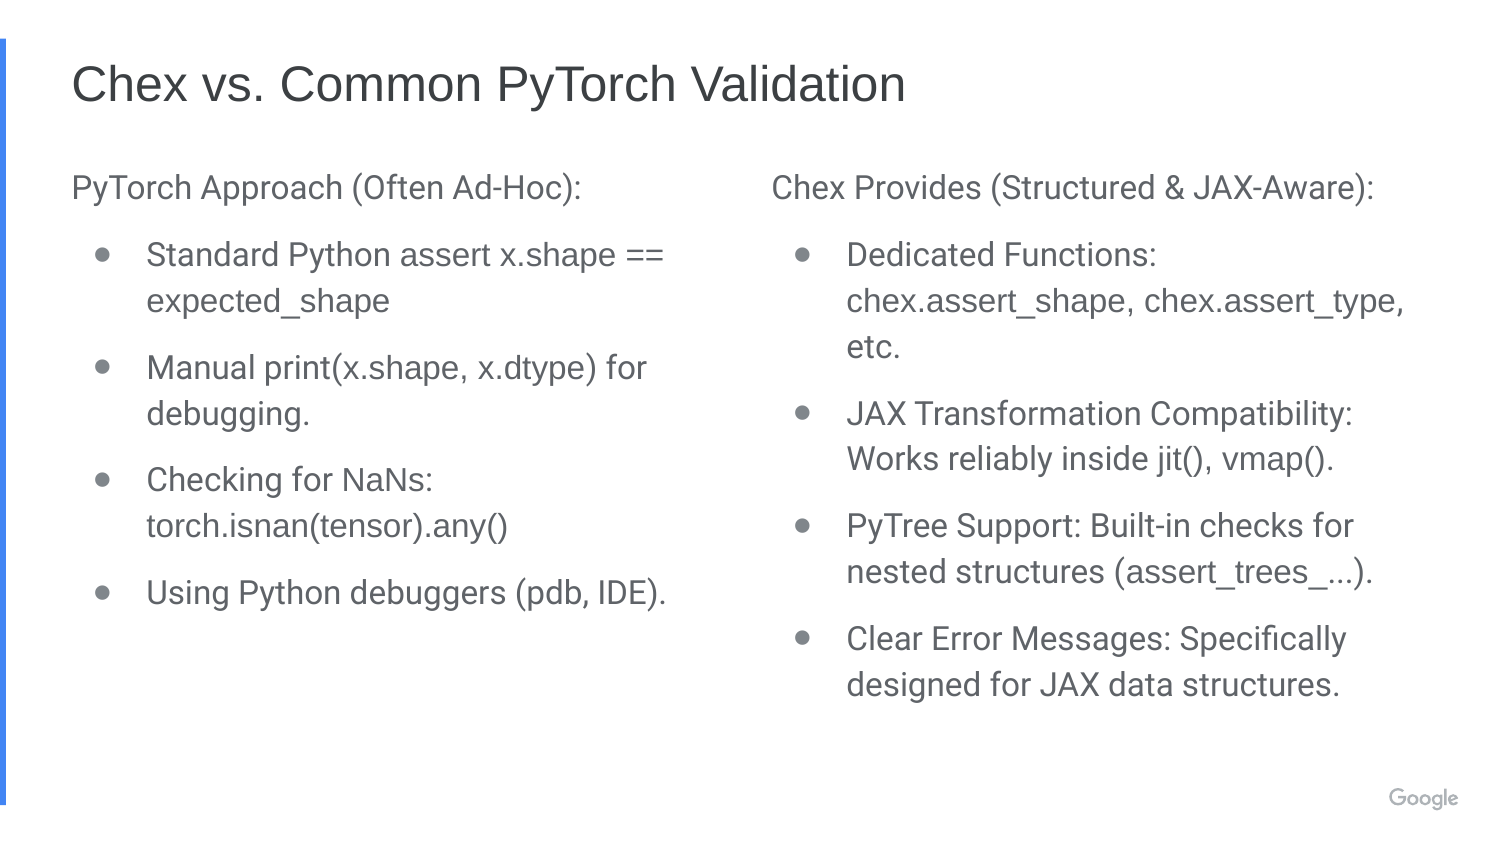

# Chex vs. Common PyTorch Validation
PyTorch Approach (Often Ad-Hoc):
Standard Python assert x.shape == expected_shape
Manual print(x.shape, x.dtype) for debugging.
Checking for NaNs: torch.isnan(tensor).any()
Using Python debuggers (pdb, IDE).
Chex Provides (Structured & JAX-Aware):
Dedicated Functions: chex.assert_shape, chex.assert_type, etc.
JAX Transformation Compatibility: Works reliably inside jit(), vmap().
PyTree Support: Built-in checks for nested structures (assert_trees_...).
Clear Error Messages: Specifically designed for JAX data structures.